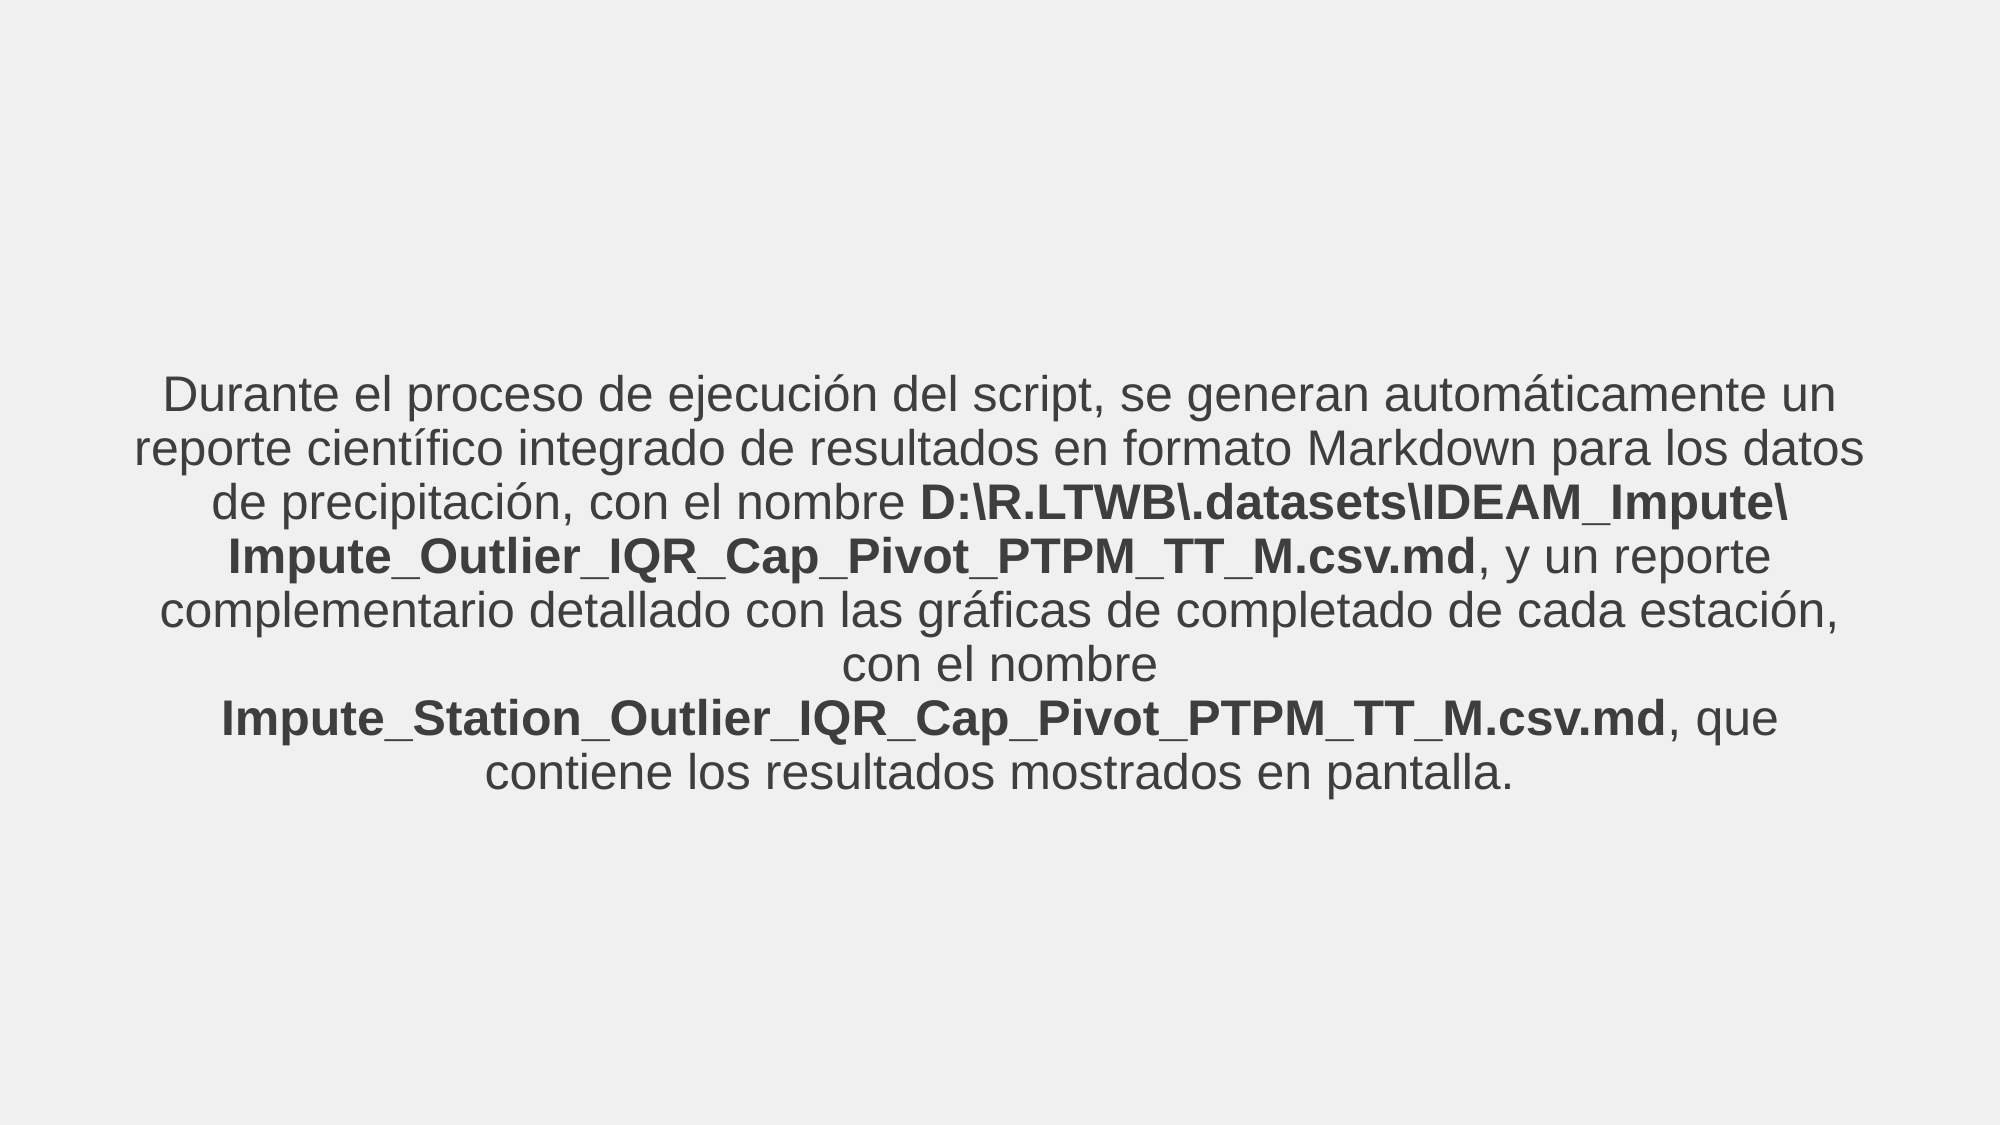

# Durante el proceso de ejecución del script, se generan automáticamente un reporte científico integrado de resultados en formato Markdown para los datos de precipitación, con el nombre D:\R.LTWB\.datasets\IDEAM_Impute\ Impute_Outlier_IQR_Cap_Pivot_PTPM_TT_M.csv.md, y un reporte complementario detallado con las gráficas de completado de cada estación, con el nombre Impute_Station_Outlier_IQR_Cap_Pivot_PTPM_TT_M.csv.md, que contiene los resultados mostrados en pantalla.